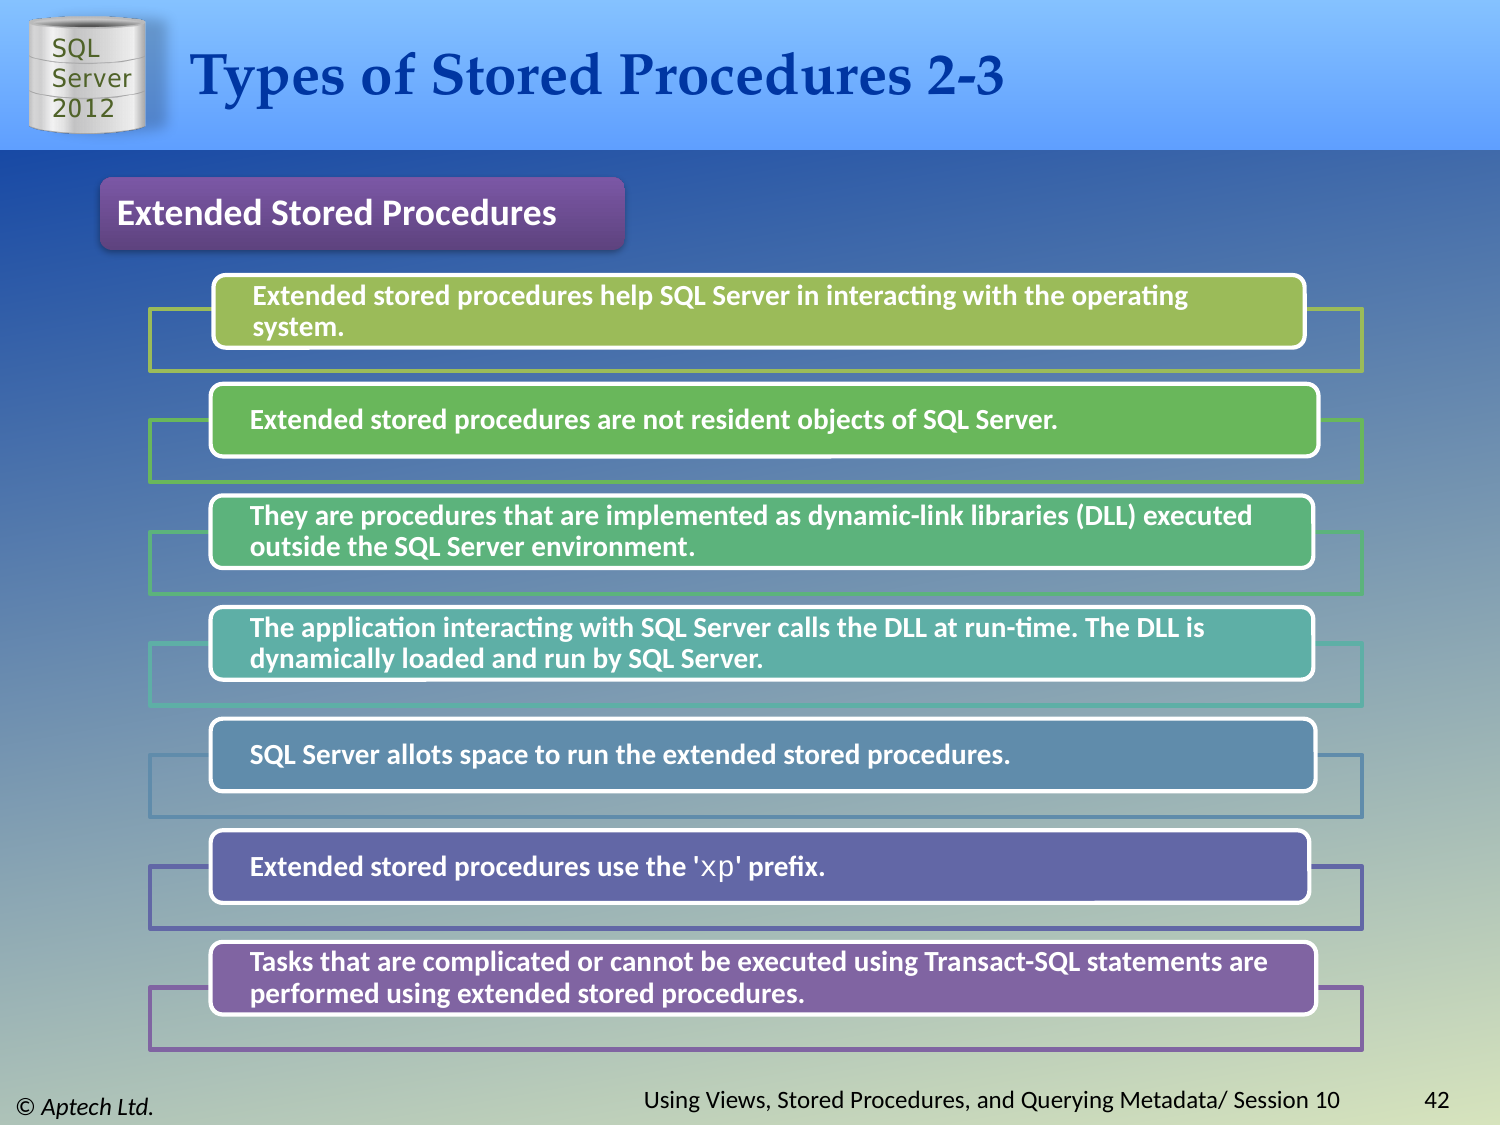

# Types of Stored Procedures 2-3

Extended Stored Procedures
Extended stored procedures help SQL Server in interacting with the operating system.
Extended stored procedures are not resident objects of SQL Server.
They are procedures that are implemented as dynamic-link libraries (DLL) executed outside the SQL Server environment.
The application interacting with SQL Server calls the DLL at run-time. The DLL is dynamically loaded and run by SQL Server.
SQL Server allots space to run the extended stored procedures.
Extended stored procedures use the 'xp' prefix.
Tasks that are complicated or cannot be executed using Transact-SQL statements are performed using extended stored procedures.
Using Views, Stored Procedures, and Querying Metadata/ Session 10
42